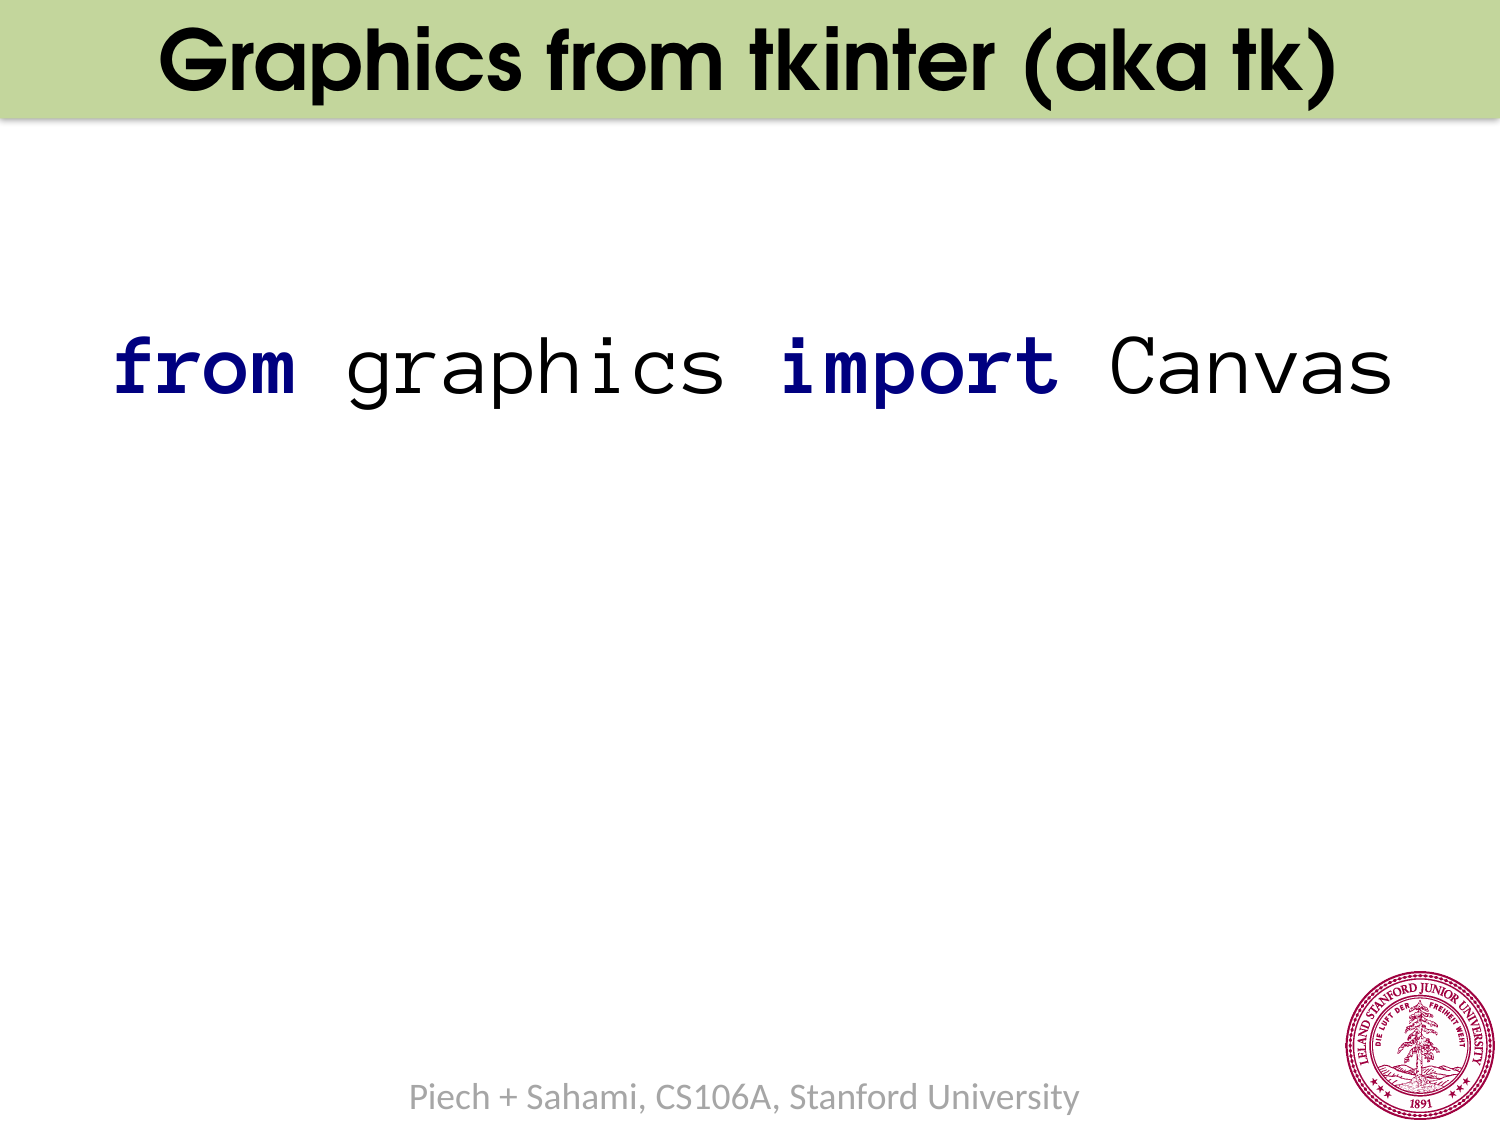

Graphics from tkinter (aka tk)
from graphics import Canvas